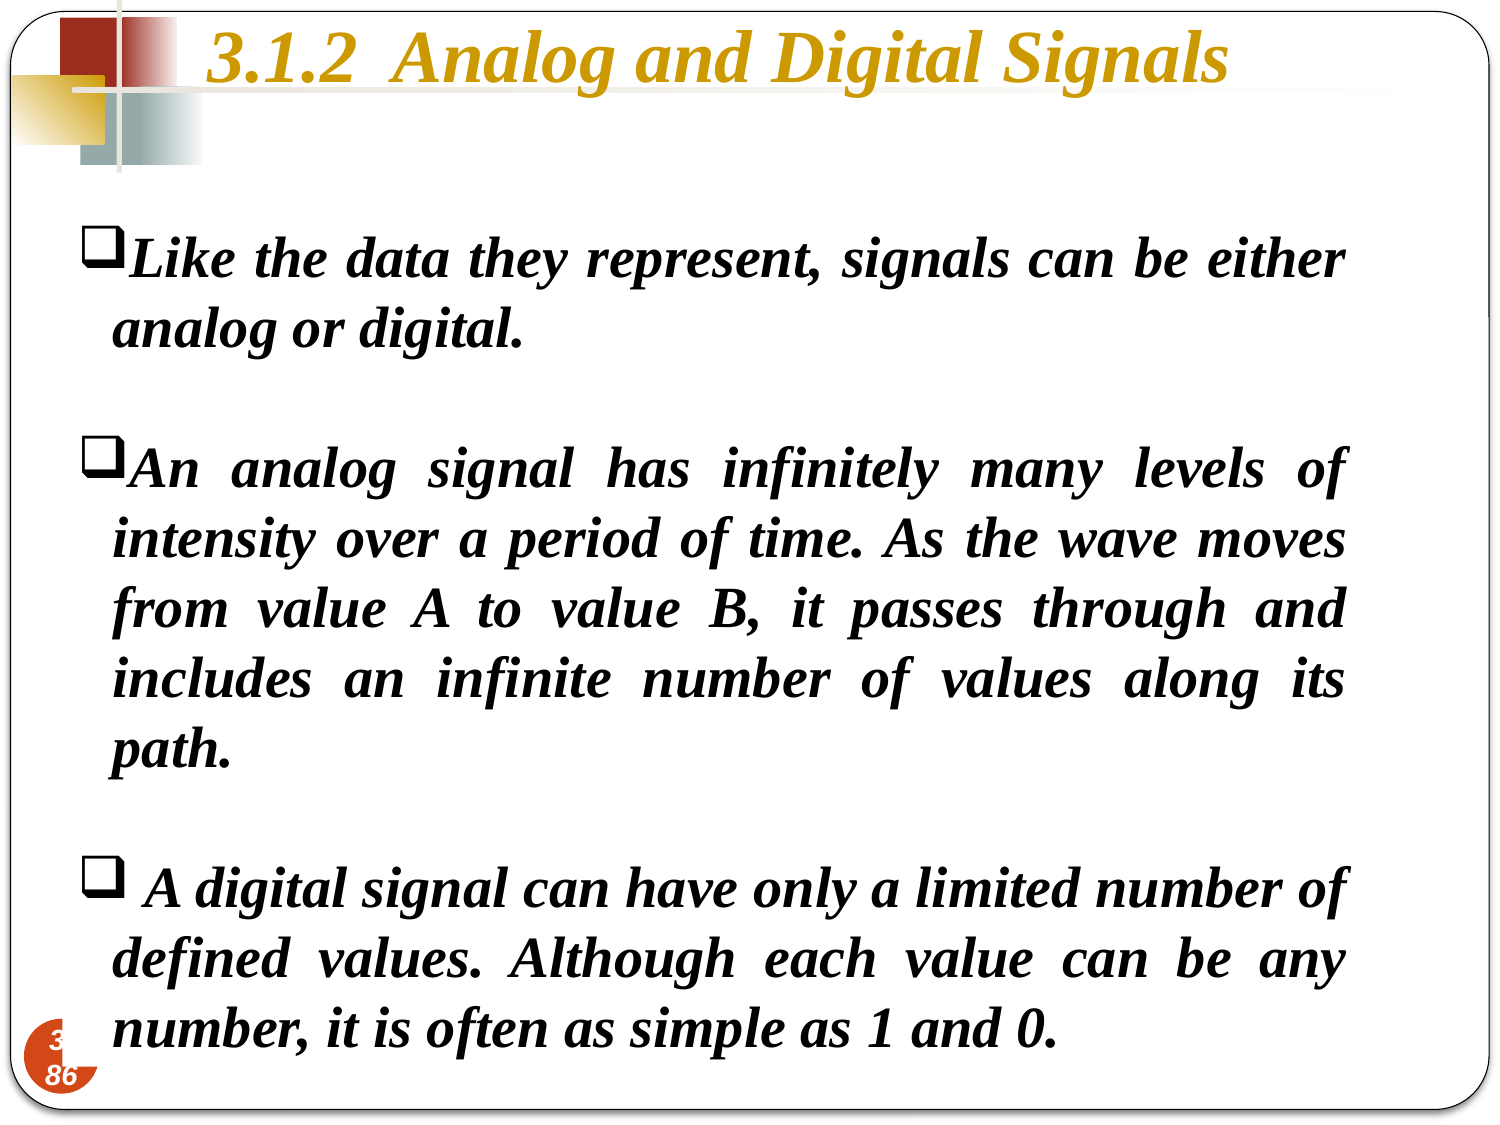

3.1.2  Analog and Digital Signals

Like the data they represent, signals can be either analog or digital.

An analog signal has infinitely many levels of intensity over a period of time. As the wave moves from value A to value B, it passes through and includes an infinite number of values along its path.

 A digital signal can have only a limited number of defined values. Although each value can be any number, it is often as simple as 1 and 0.
3.86